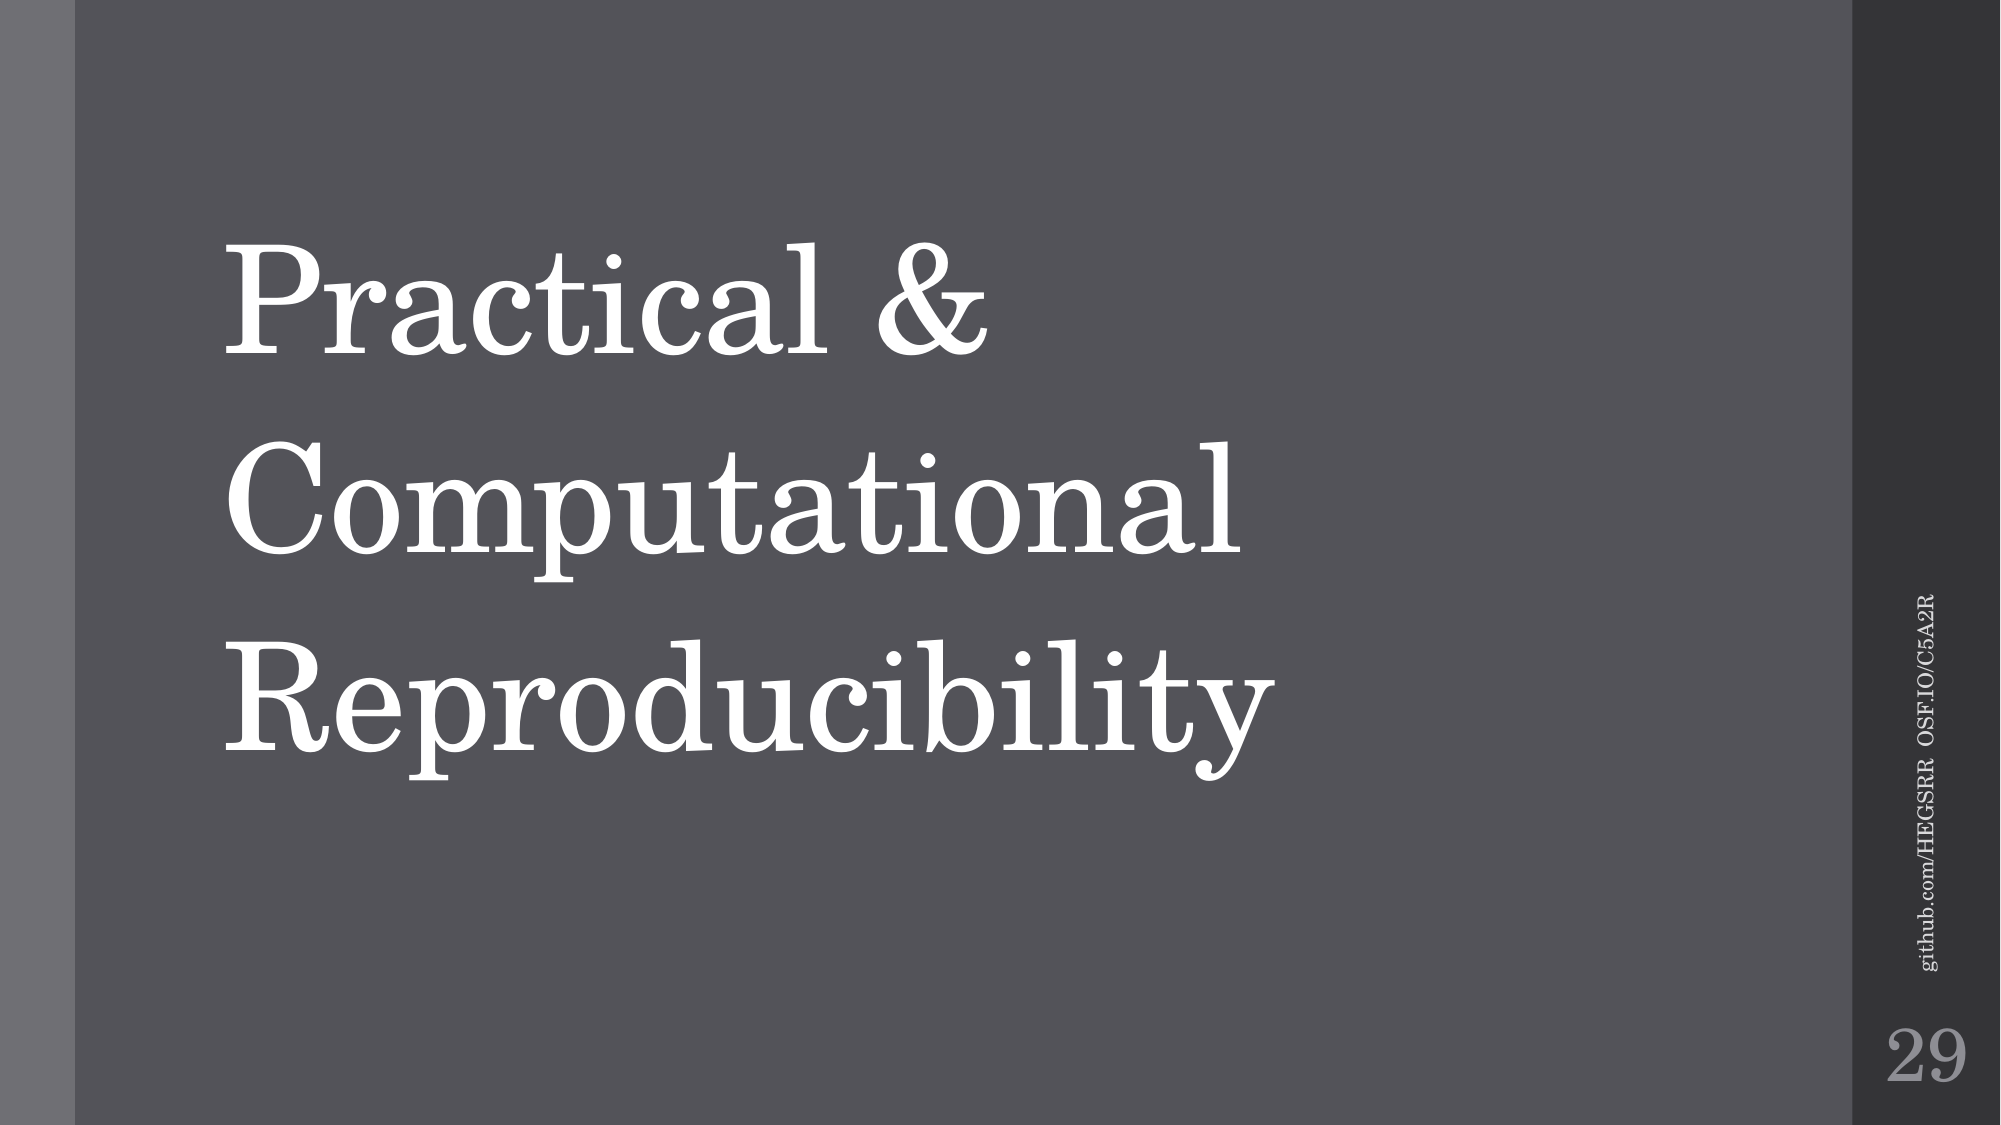

# Practical & Computational Reproducibility
github.com/HEGSRR  OSF.IO/C5A2R

29